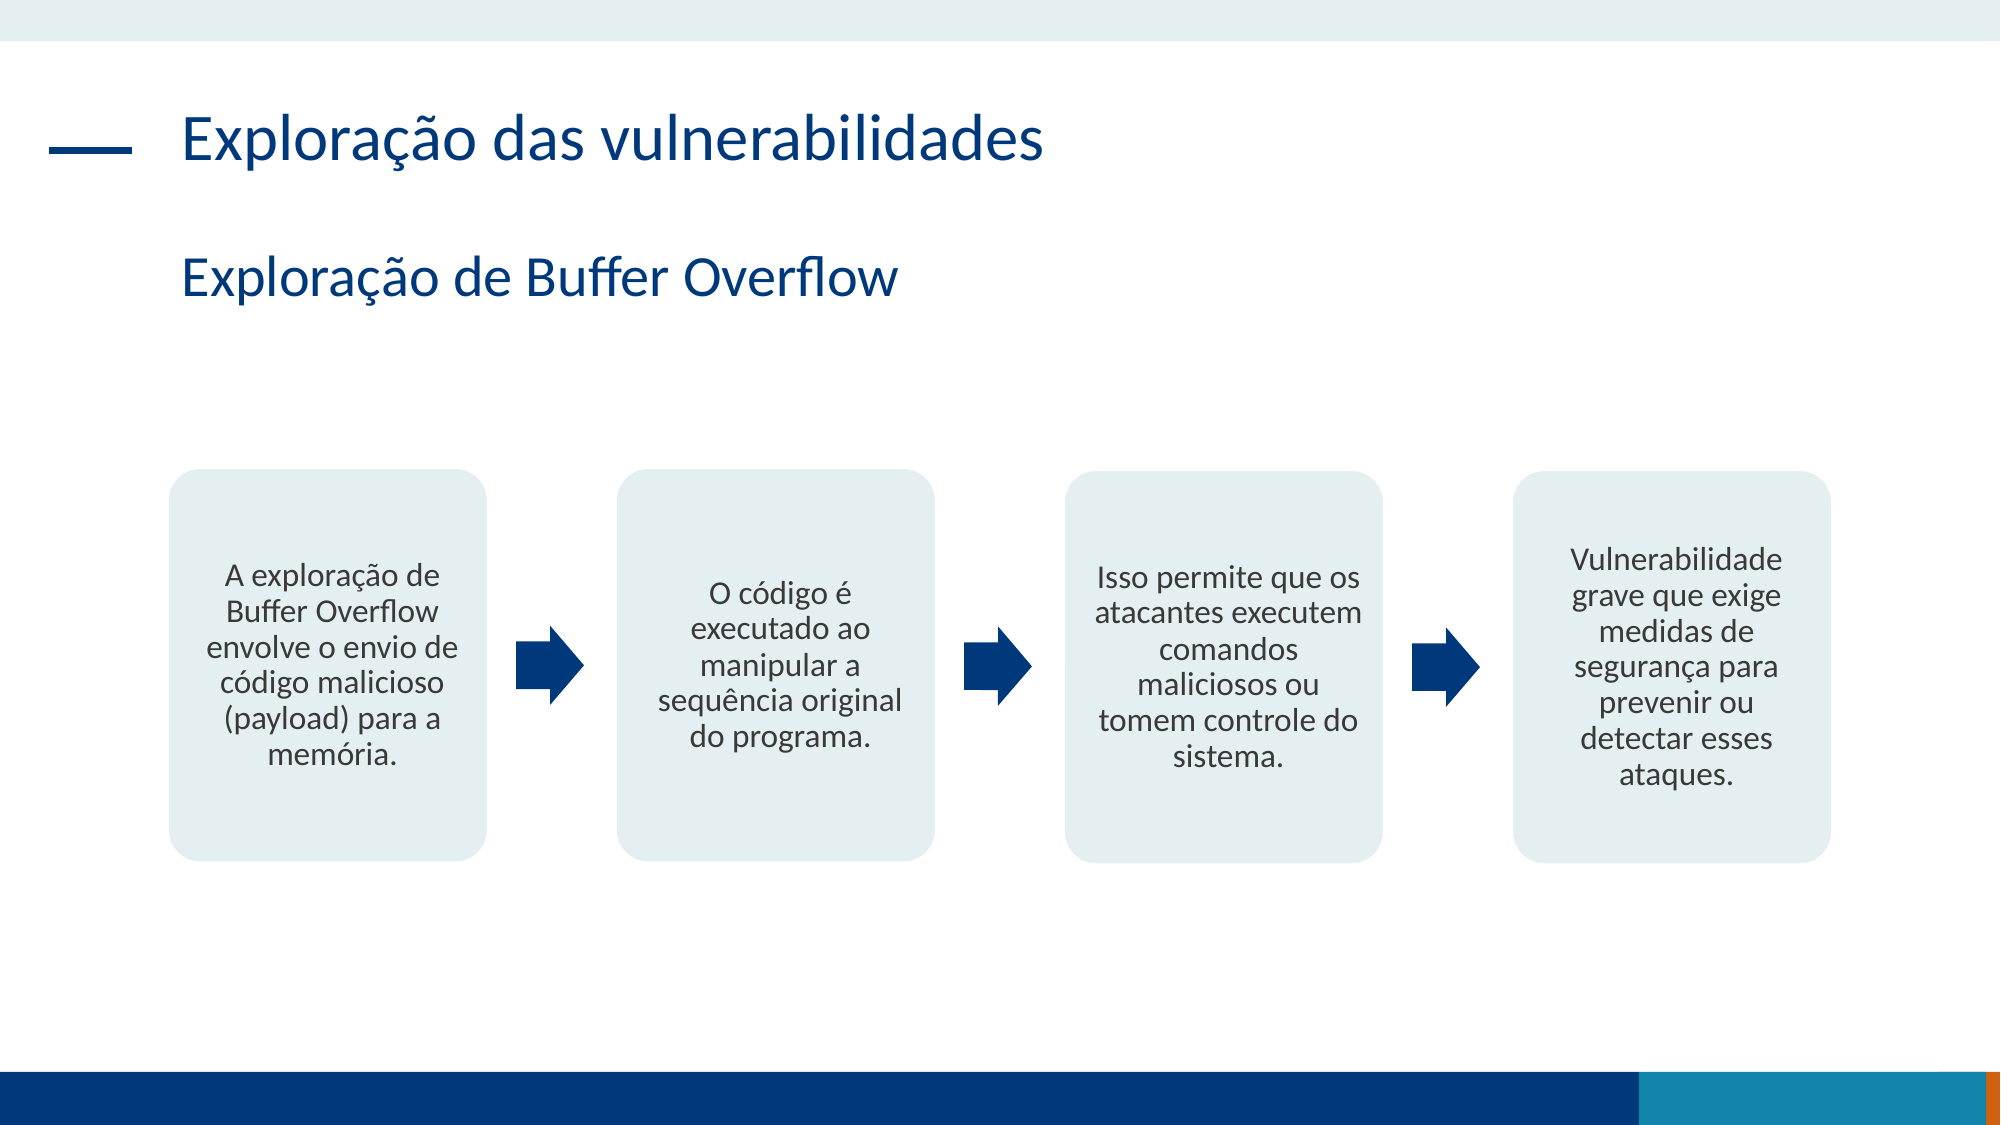

Exploração das vulnerabilidades

Exploração de Buffer Overflow

A exploração de Buffer Overflow envolve o envio de código malicioso (payload) para a memória.

O código é executado ao manipular a sequência original do programa.

Isso permite que os atacantes executem comandos maliciosos ou tomem controle do sistema.

Vulnerabilidade grave que exige medidas de segurança para prevenir ou detectar esses ataques.